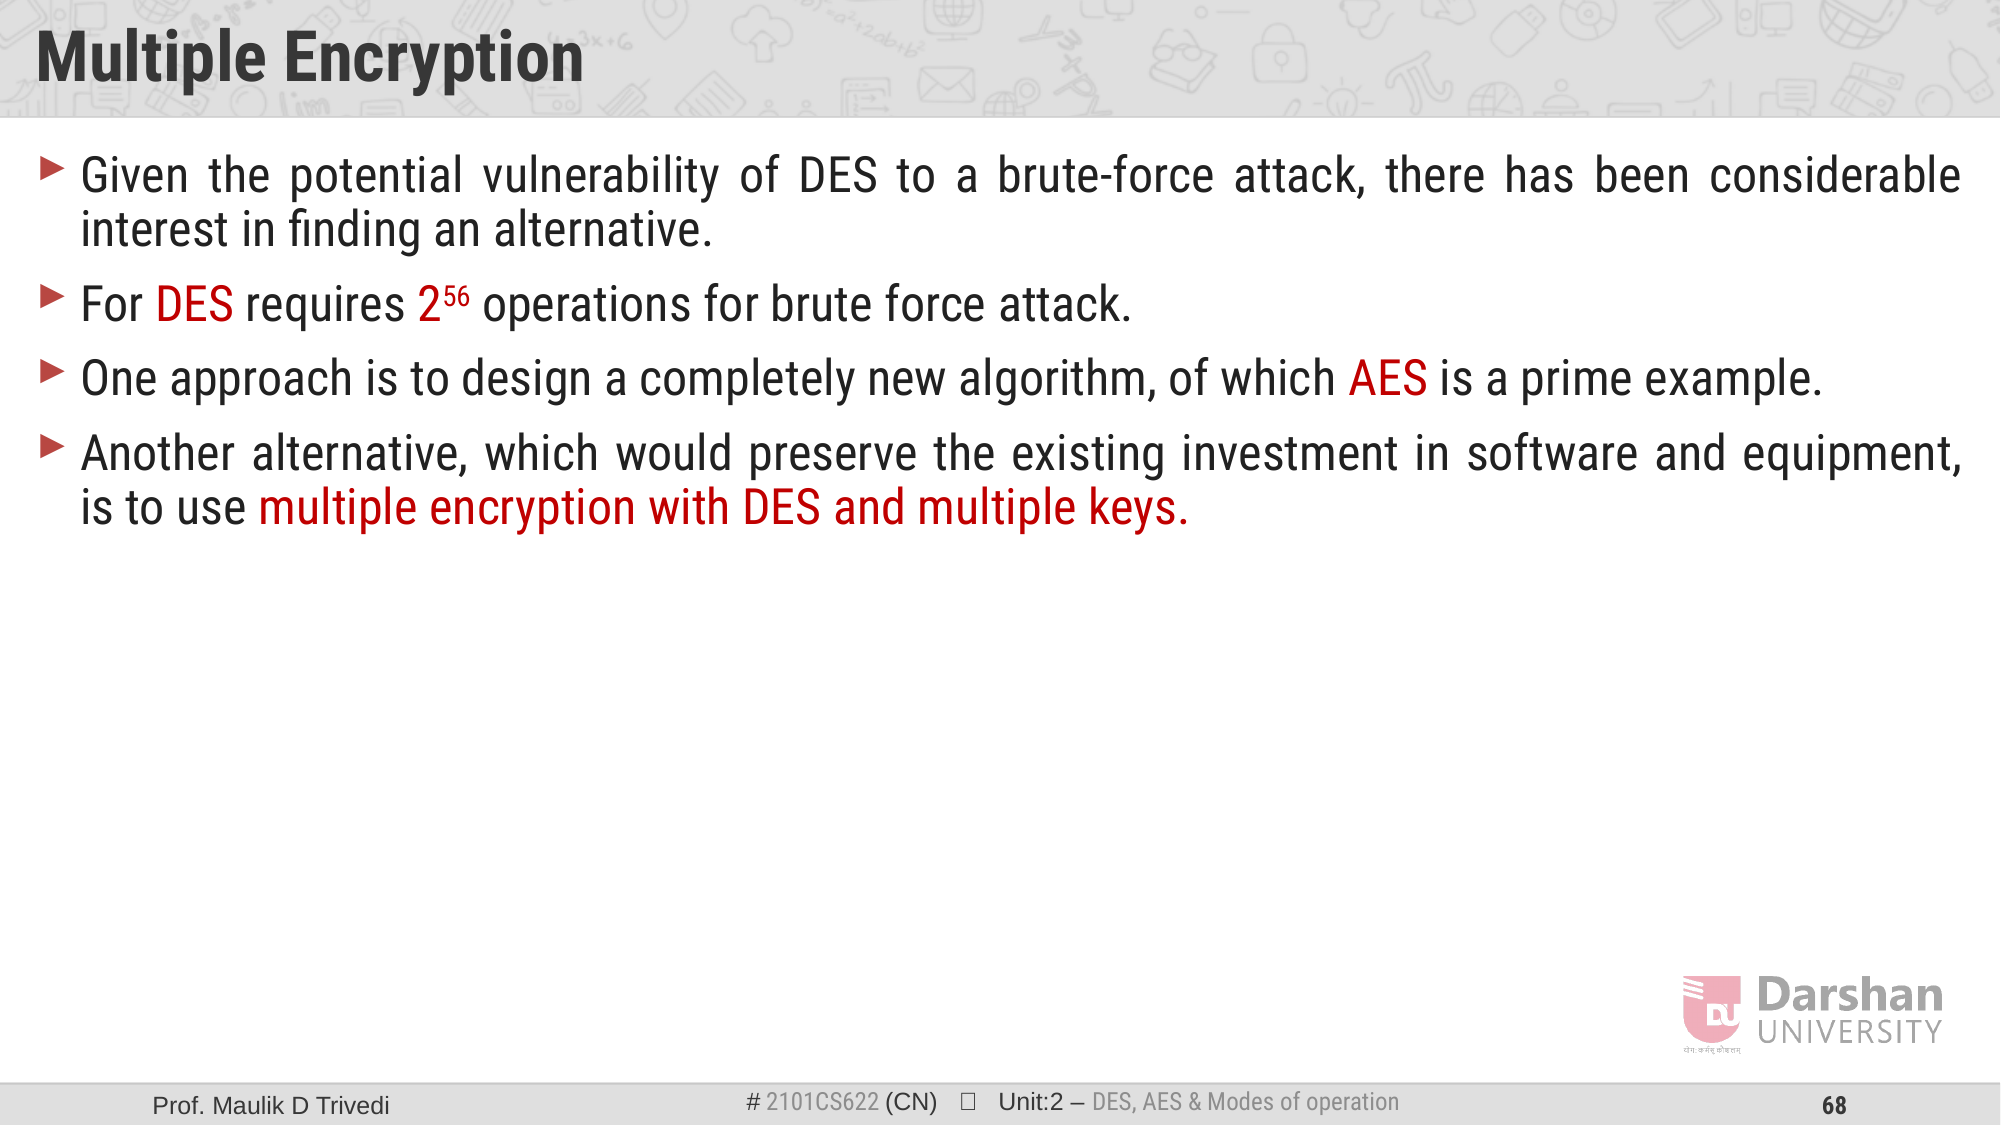

# Multiple Encryption
Given the potential vulnerability of DES to a brute-force attack, there has been considerable interest in finding an alternative.
For DES requires 256 operations for brute force attack.
One approach is to design a completely new algorithm, of which AES is a prime example.
Another alternative, which would preserve the existing investment in software and equipment, is to use multiple encryption with DES and multiple keys.